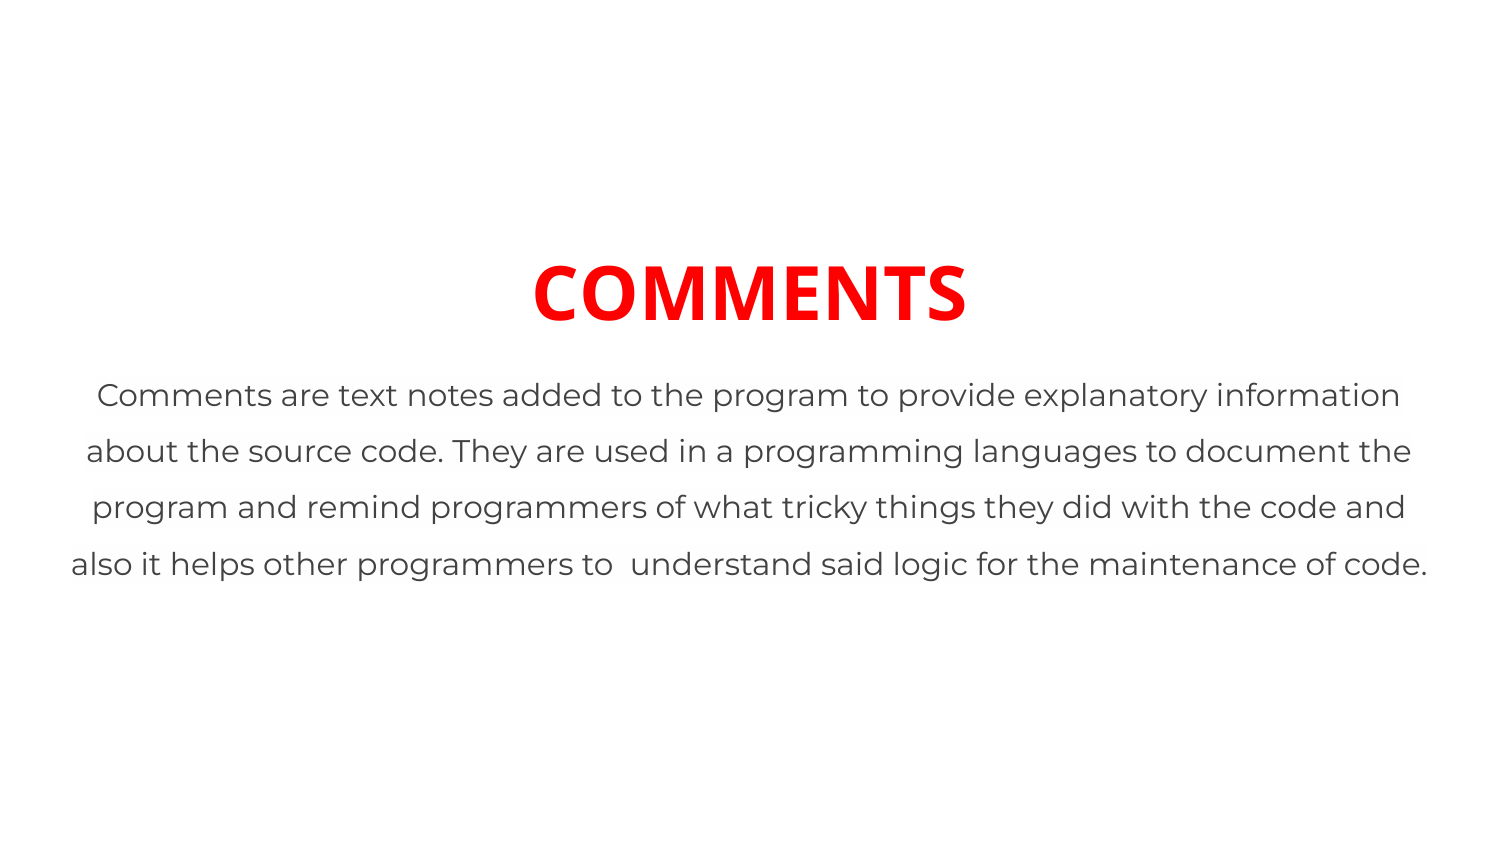

# COMMENTS
Comments are text notes added to the program to provide explanatory information about the source code. They are used in a programming languages to document the program and remind programmers of what tricky things they did with the code and also it helps other programmers to  understand said logic for the maintenance of code.